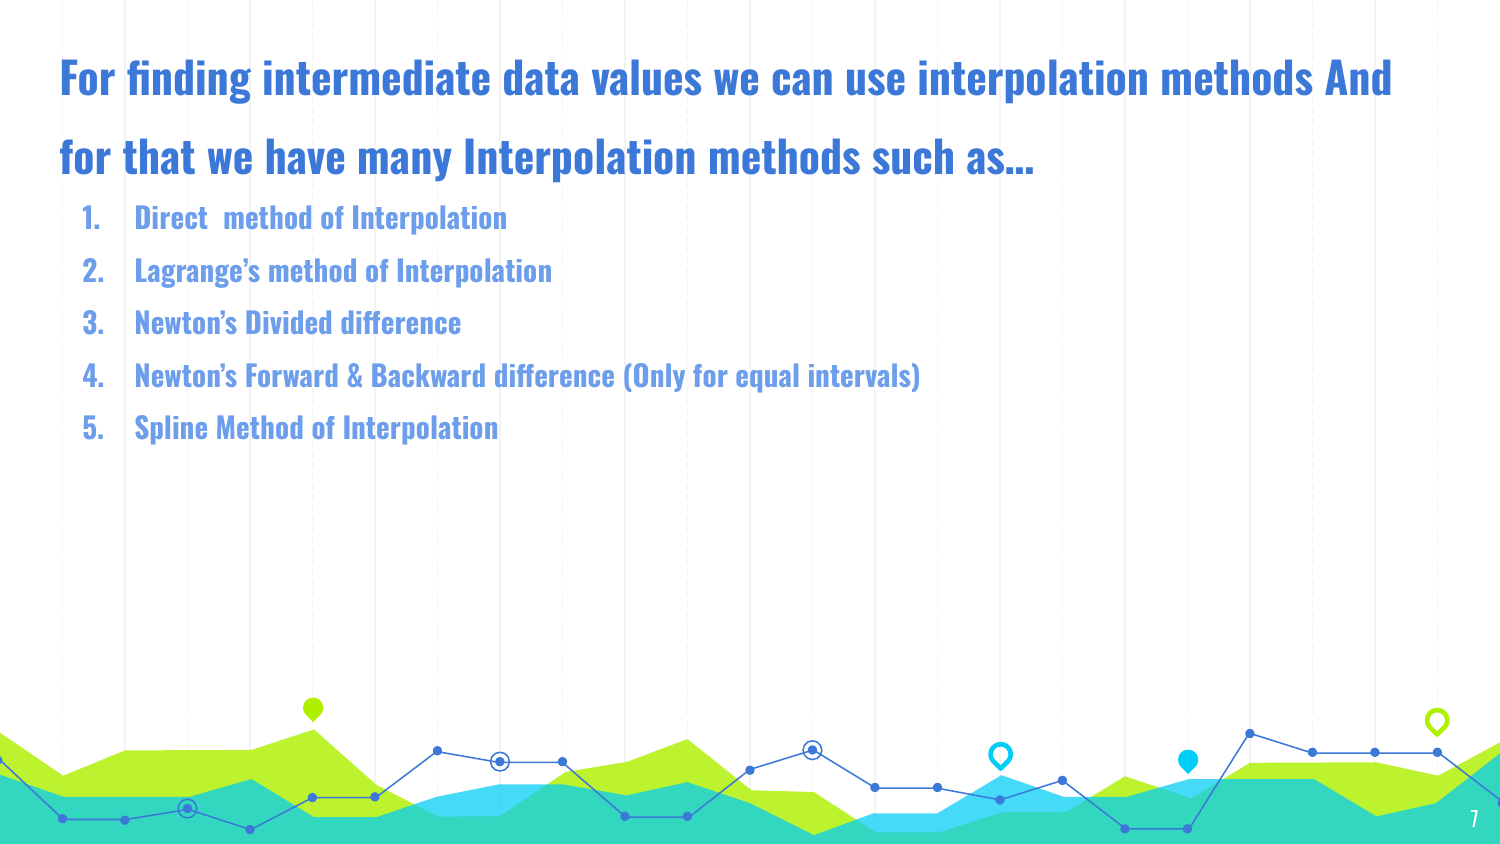

# For finding intermediate data values we can use interpolation methods And for that we have many Interpolation methods such as…
Direct  method of Interpolation
Lagrange’s method of Interpolation
Newton’s Divided difference
Newton’s Forward & Backward difference (Only for equal intervals)
Spline Method of Interpolation

7